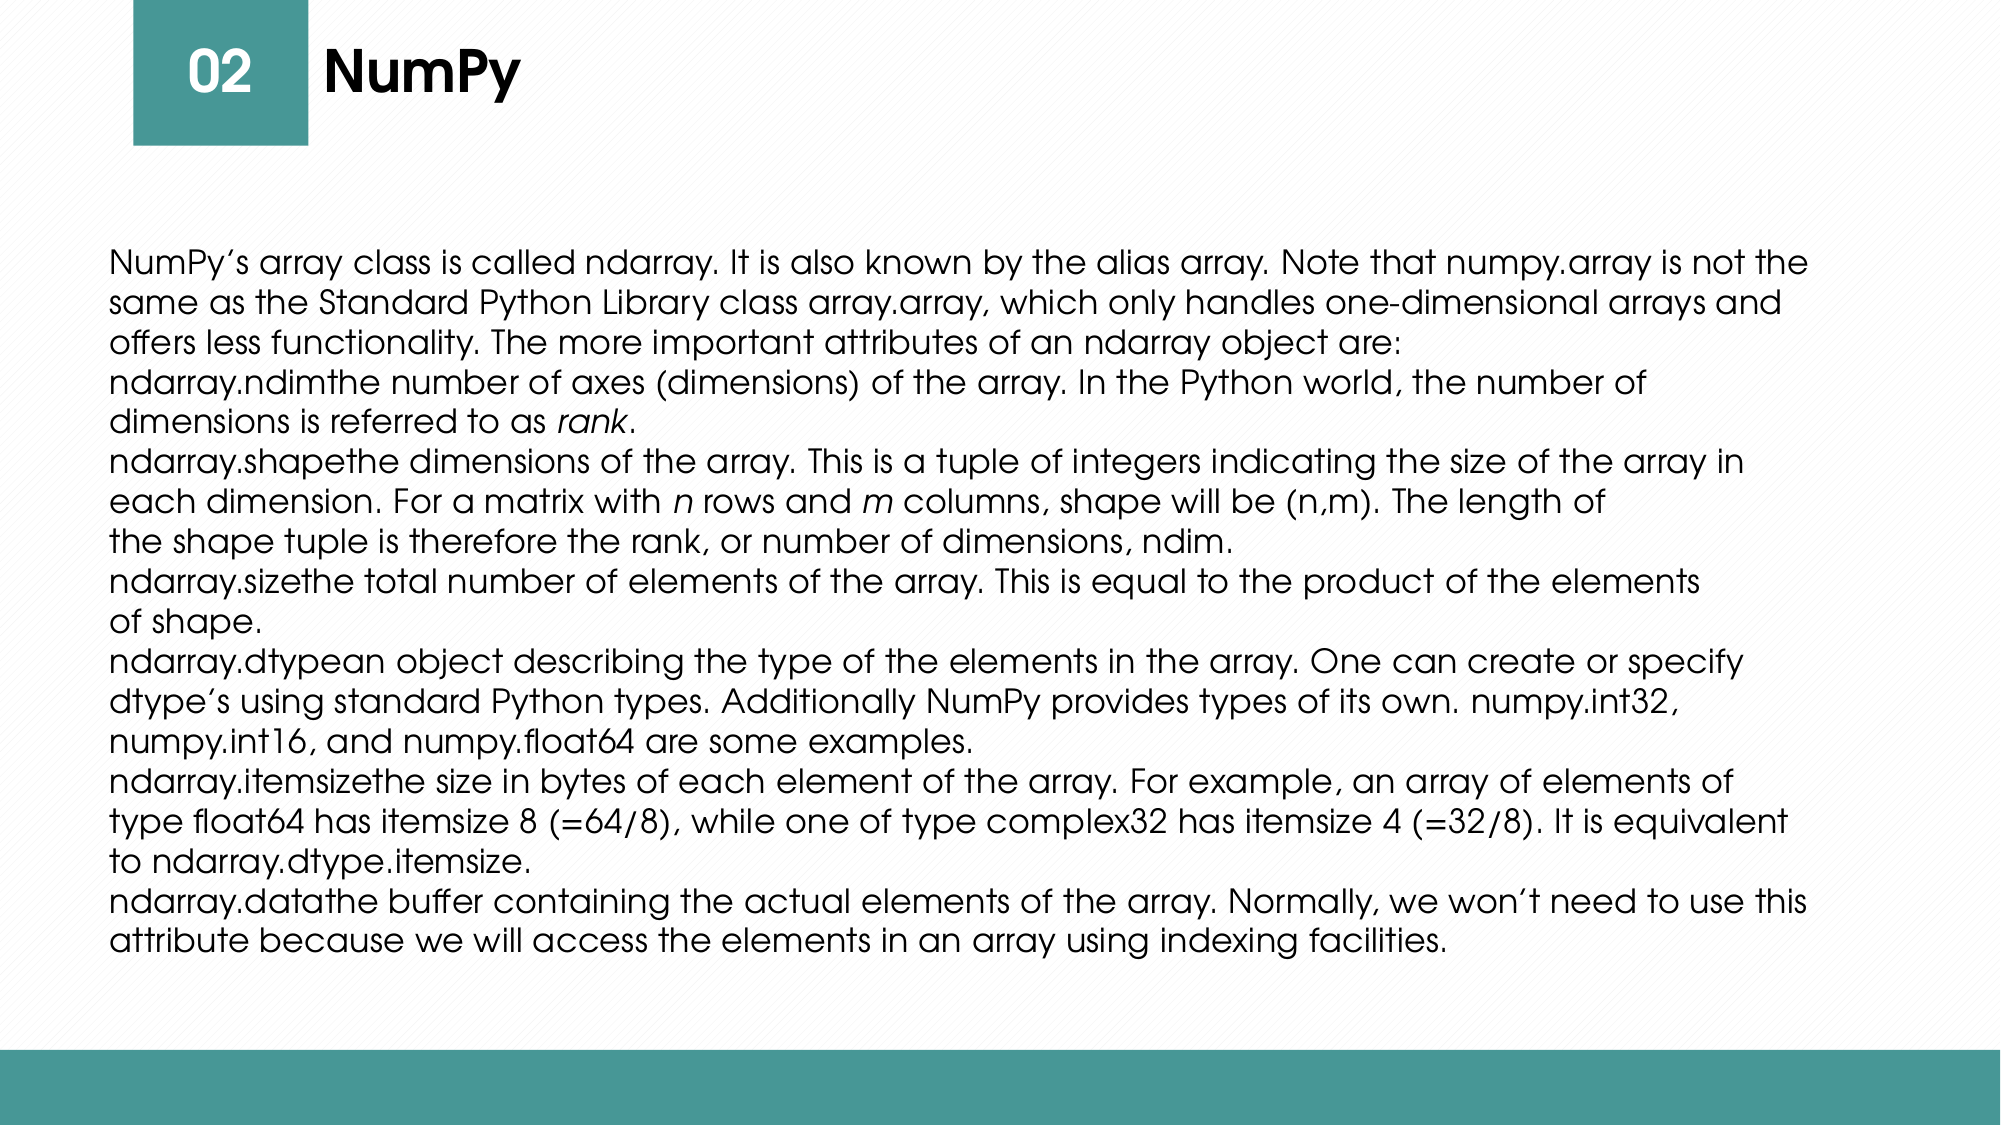

02
NumPy
NumPy’s array class is called ndarray. It is also known by the alias array. Note that numpy.array is not the same as the Standard Python Library class array.array, which only handles one-dimensional arrays and offers less functionality. The more important attributes of an ndarray object are:
ndarray.ndimthe number of axes (dimensions) of the array. In the Python world, the number of dimensions is referred to as rank.
ndarray.shapethe dimensions of the array. This is a tuple of integers indicating the size of the array in each dimension. For a matrix with n rows and m columns, shape will be (n,m). The length of the shape tuple is therefore the rank, or number of dimensions, ndim.
ndarray.sizethe total number of elements of the array. This is equal to the product of the elements of shape.
ndarray.dtypean object describing the type of the elements in the array. One can create or specify dtype’s using standard Python types. Additionally NumPy provides types of its own. numpy.int32, numpy.int16, and numpy.float64 are some examples.
ndarray.itemsizethe size in bytes of each element of the array. For example, an array of elements of type float64 has itemsize 8 (=64/8), while one of type complex32 has itemsize 4 (=32/8). It is equivalent to ndarray.dtype.itemsize.
ndarray.datathe buffer containing the actual elements of the array. Normally, we won’t need to use this attribute because we will access the elements in an array using indexing facilities.